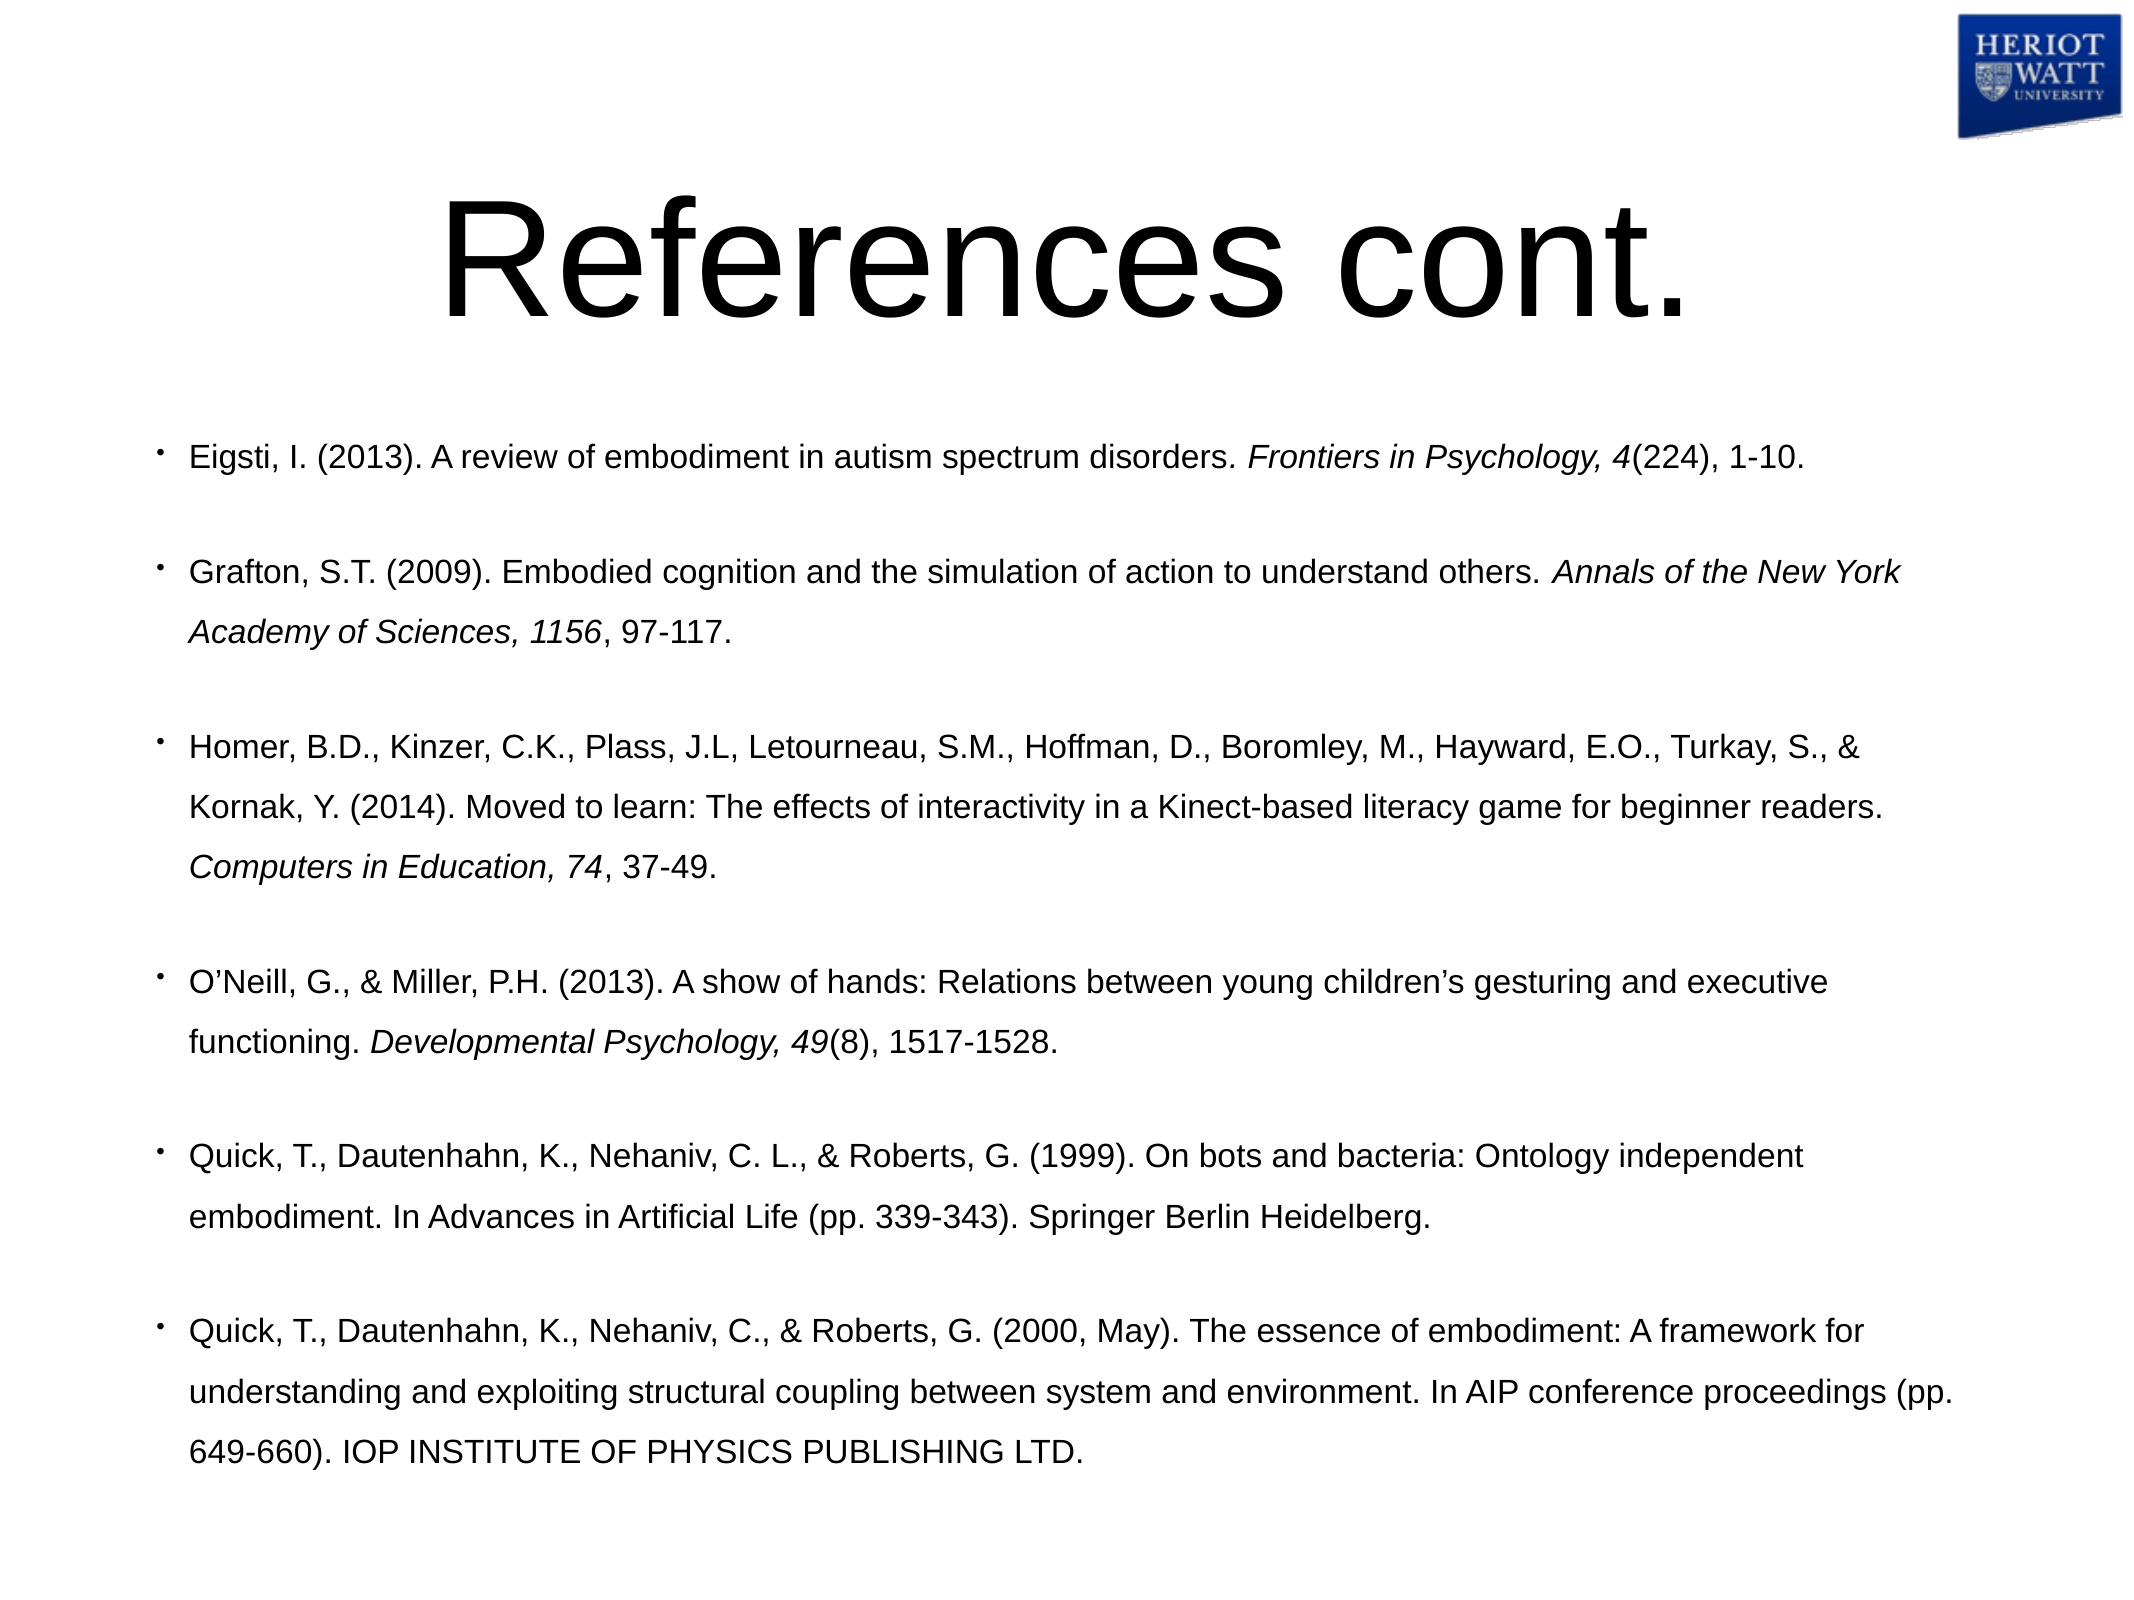

# References cont.
Eigsti, I. (2013). A review of embodiment in autism spectrum disorders. Frontiers in Psychology, 4(224), 1-10.
Grafton, S.T. (2009). Embodied cognition and the simulation of action to understand others. Annals of the New York Academy of Sciences, 1156, 97-117.
Homer, B.D., Kinzer, C.K., Plass, J.L, Letourneau, S.M., Hoffman, D., Boromley, M., Hayward, E.O., Turkay, S., & Kornak, Y. (2014). Moved to learn: The effects of interactivity in a Kinect-based literacy game for beginner readers. Computers in Education, 74, 37-49.
O’Neill, G., & Miller, P.H. (2013). A show of hands: Relations between young children’s gesturing and executive functioning. Developmental Psychology, 49(8), 1517-1528.
Quick, T., Dautenhahn, K., Nehaniv, C. L., & Roberts, G. (1999). On bots and bacteria: Ontology independent embodiment. In Advances in Artificial Life (pp. 339-343). Springer Berlin Heidelberg.
Quick, T., Dautenhahn, K., Nehaniv, C., & Roberts, G. (2000, May). The essence of embodiment: A framework for understanding and exploiting structural coupling between system and environment. In AIP conference proceedings (pp. 649-660). IOP INSTITUTE OF PHYSICS PUBLISHING LTD.